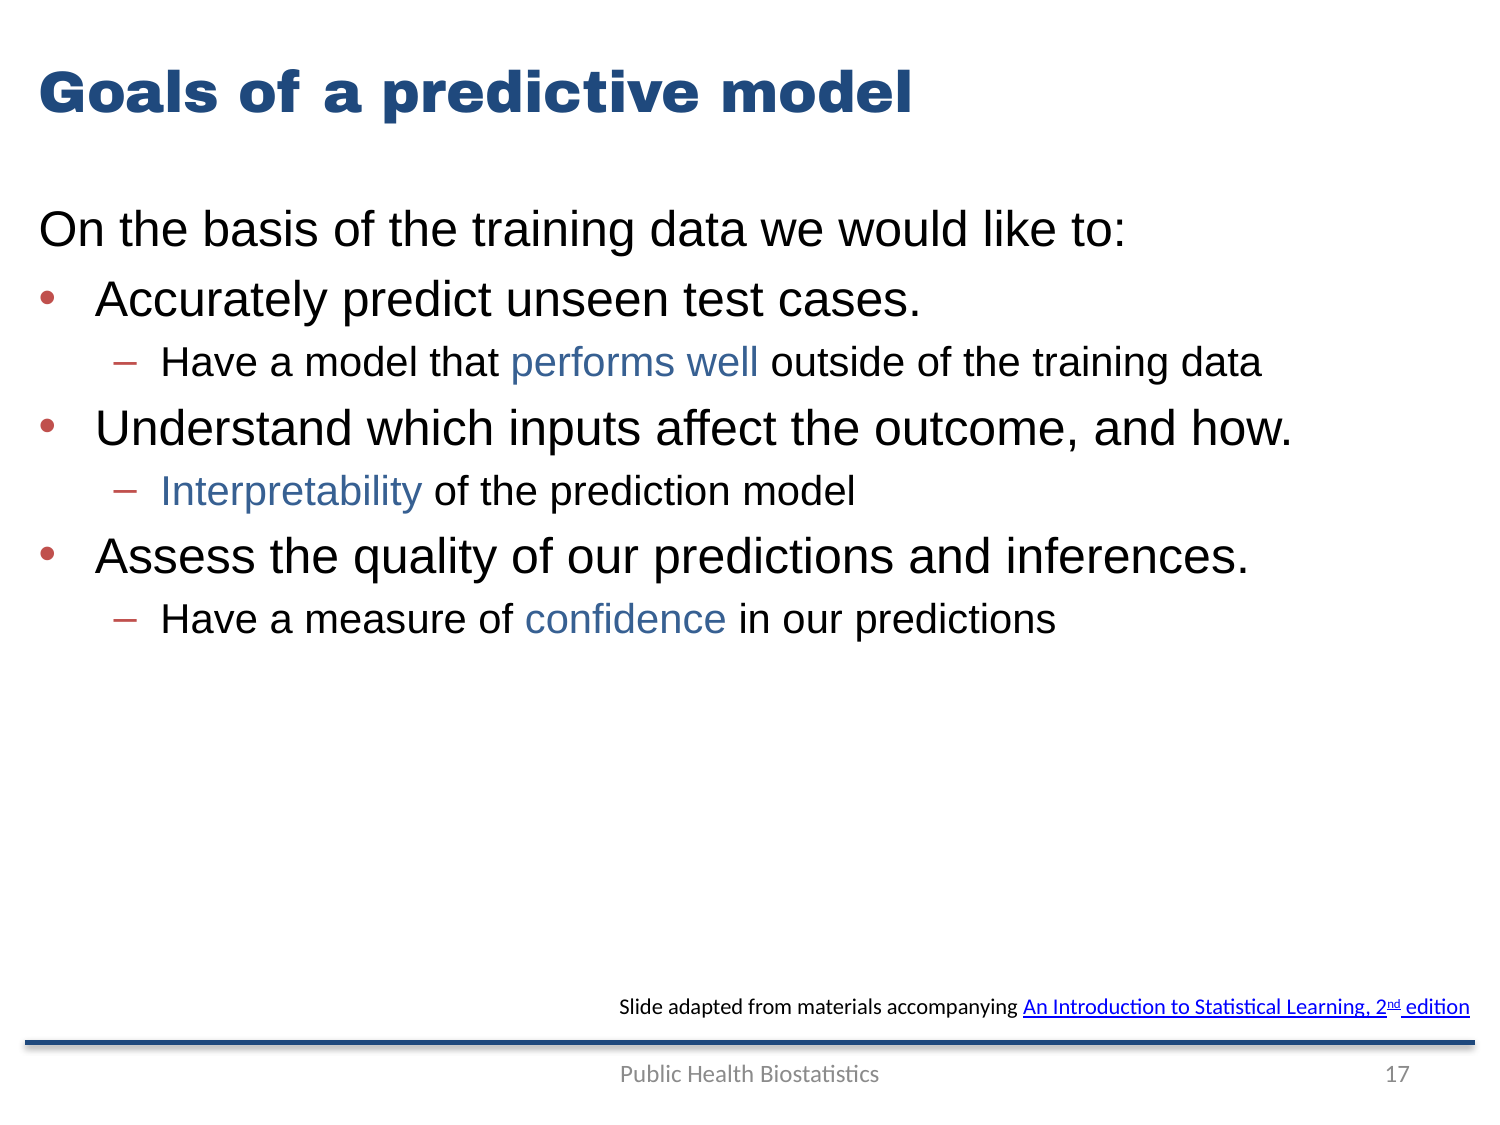

# Goals of a predictive model
On the basis of the training data we would like to:
Accurately predict unseen test cases.
Have a model that performs well outside of the training data
Understand which inputs affect the outcome, and how.
Interpretability of the prediction model
Assess the quality of our predictions and inferences.
Have a measure of confidence in our predictions
Slide adapted from materials accompanying An Introduction to Statistical Learning, 2nd edition
Public Health Biostatistics
17